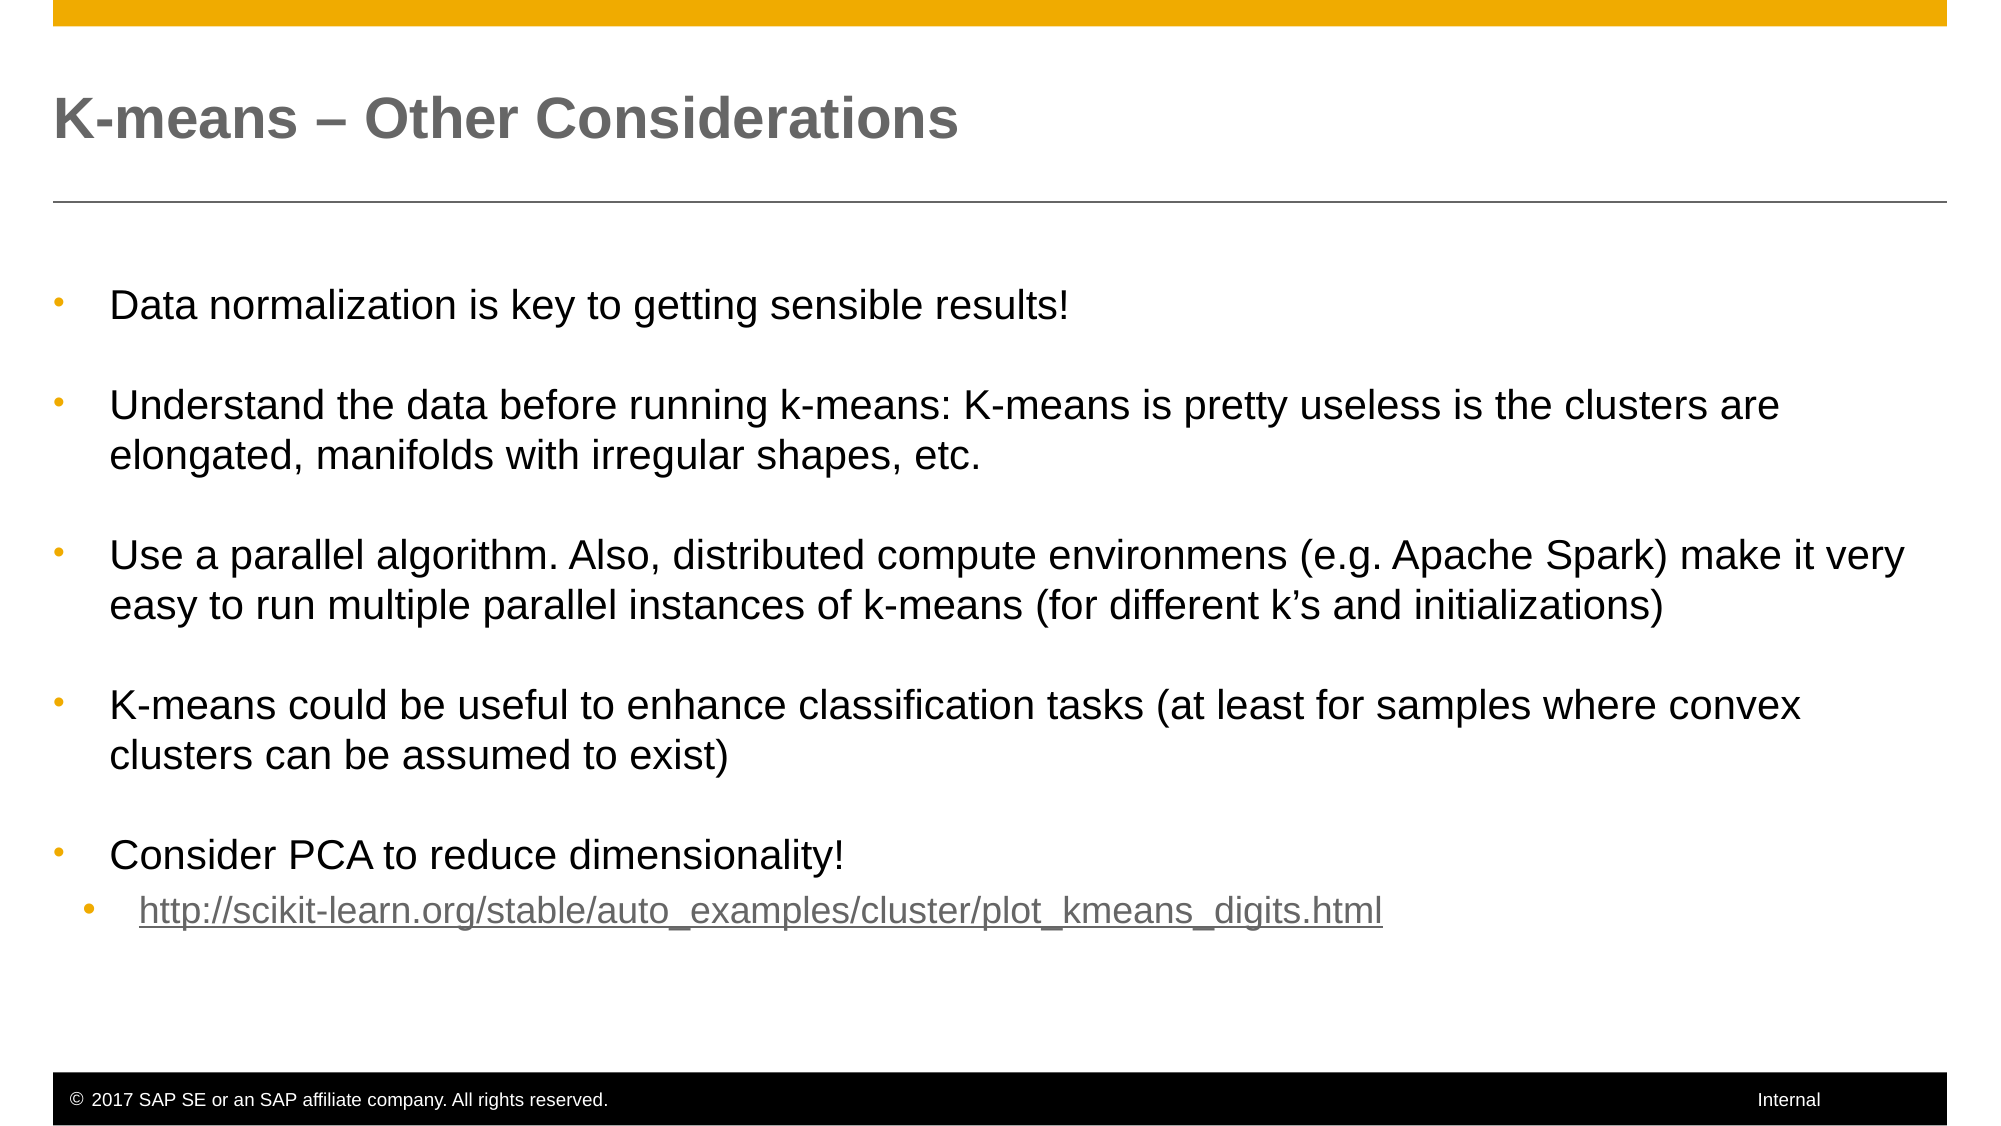

# K-means – Other Considerations
Data normalization is key to getting sensible results!
Understand the data before running k-means: K-means is pretty useless is the clusters are elongated, manifolds with irregular shapes, etc.
Use a parallel algorithm. Also, distributed compute environmens (e.g. Apache Spark) make it very easy to run multiple parallel instances of k-means (for different k’s and initializations)
K-means could be useful to enhance classification tasks (at least for samples where convex clusters can be assumed to exist)
Consider PCA to reduce dimensionality!
http://scikit-learn.org/stable/auto_examples/cluster/plot_kmeans_digits.html